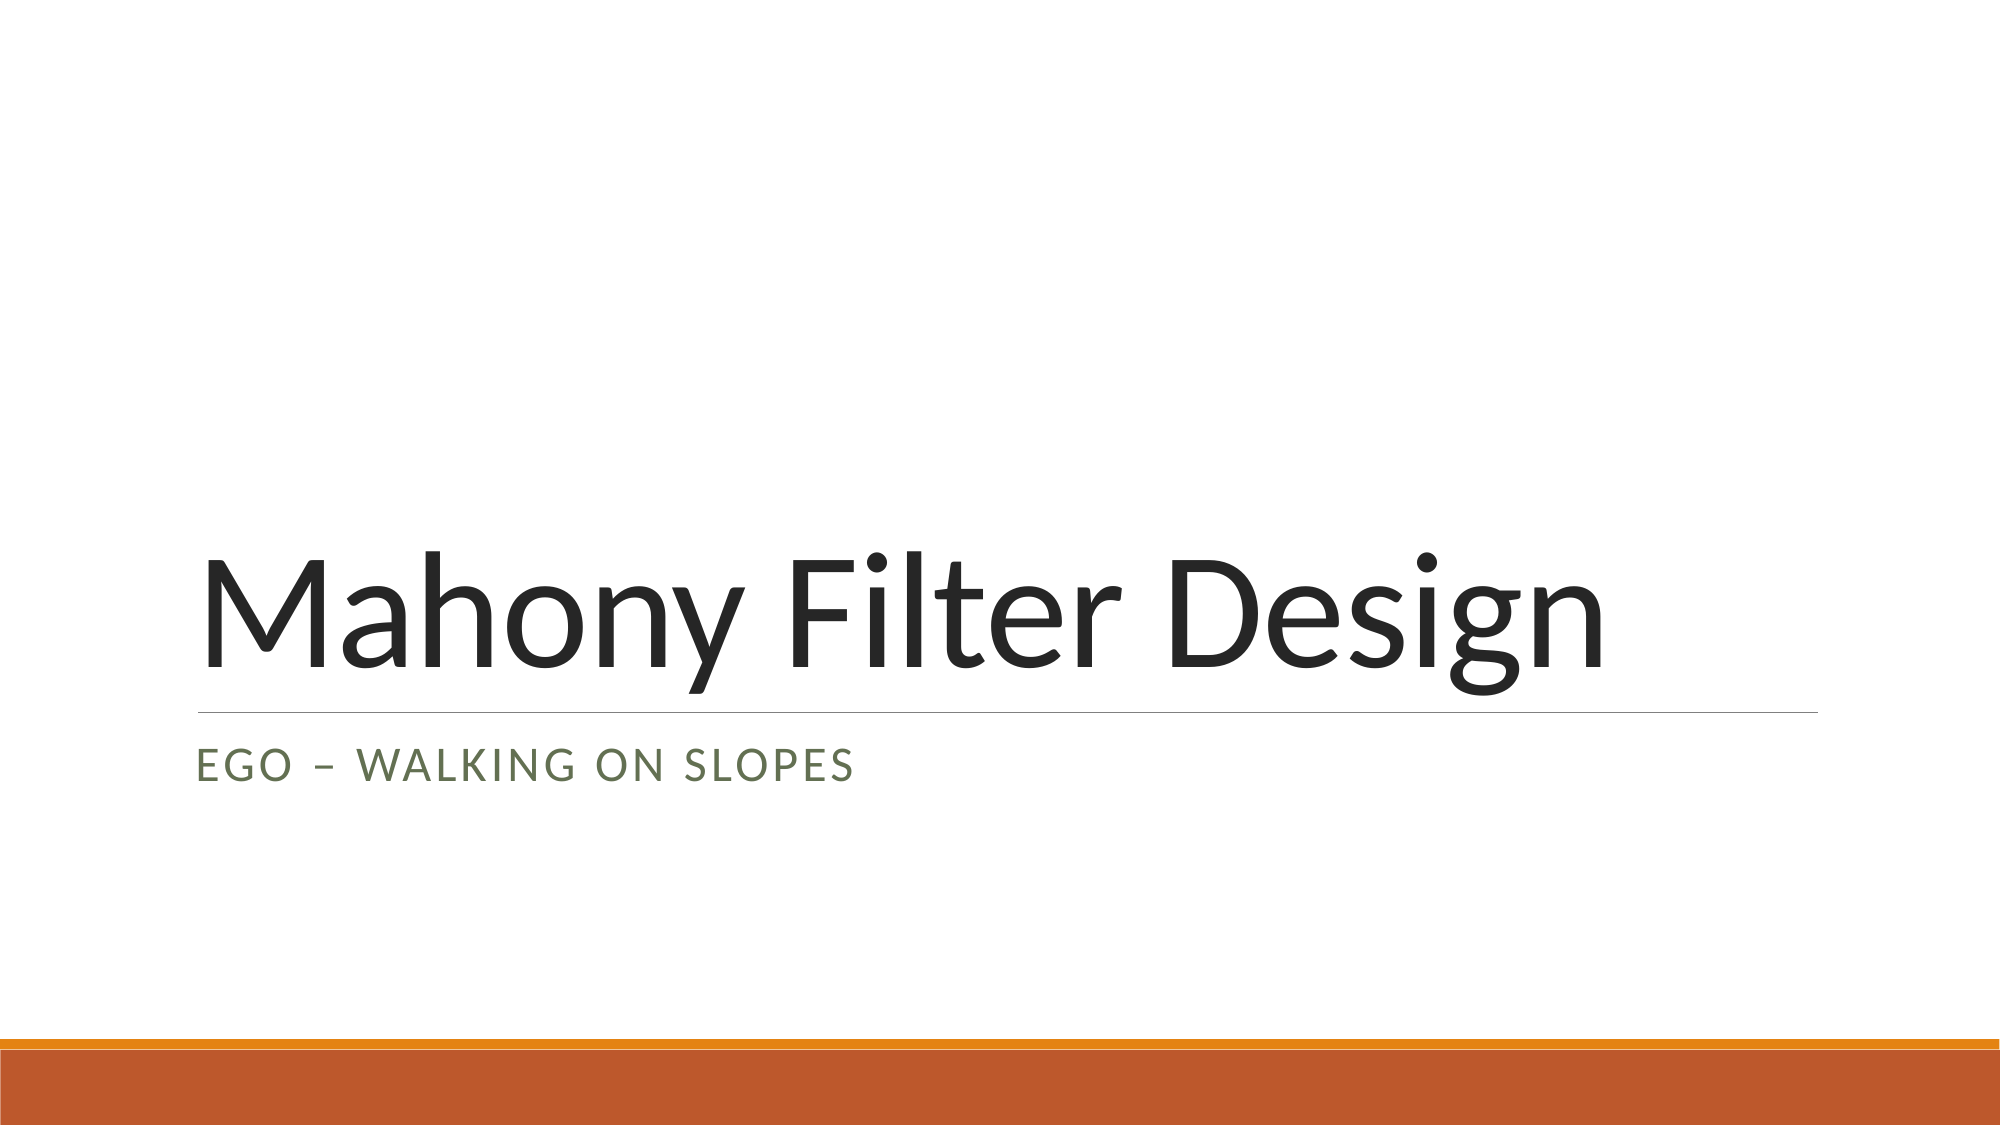

# Mahony Filter Design
Ego – Walking on slopes